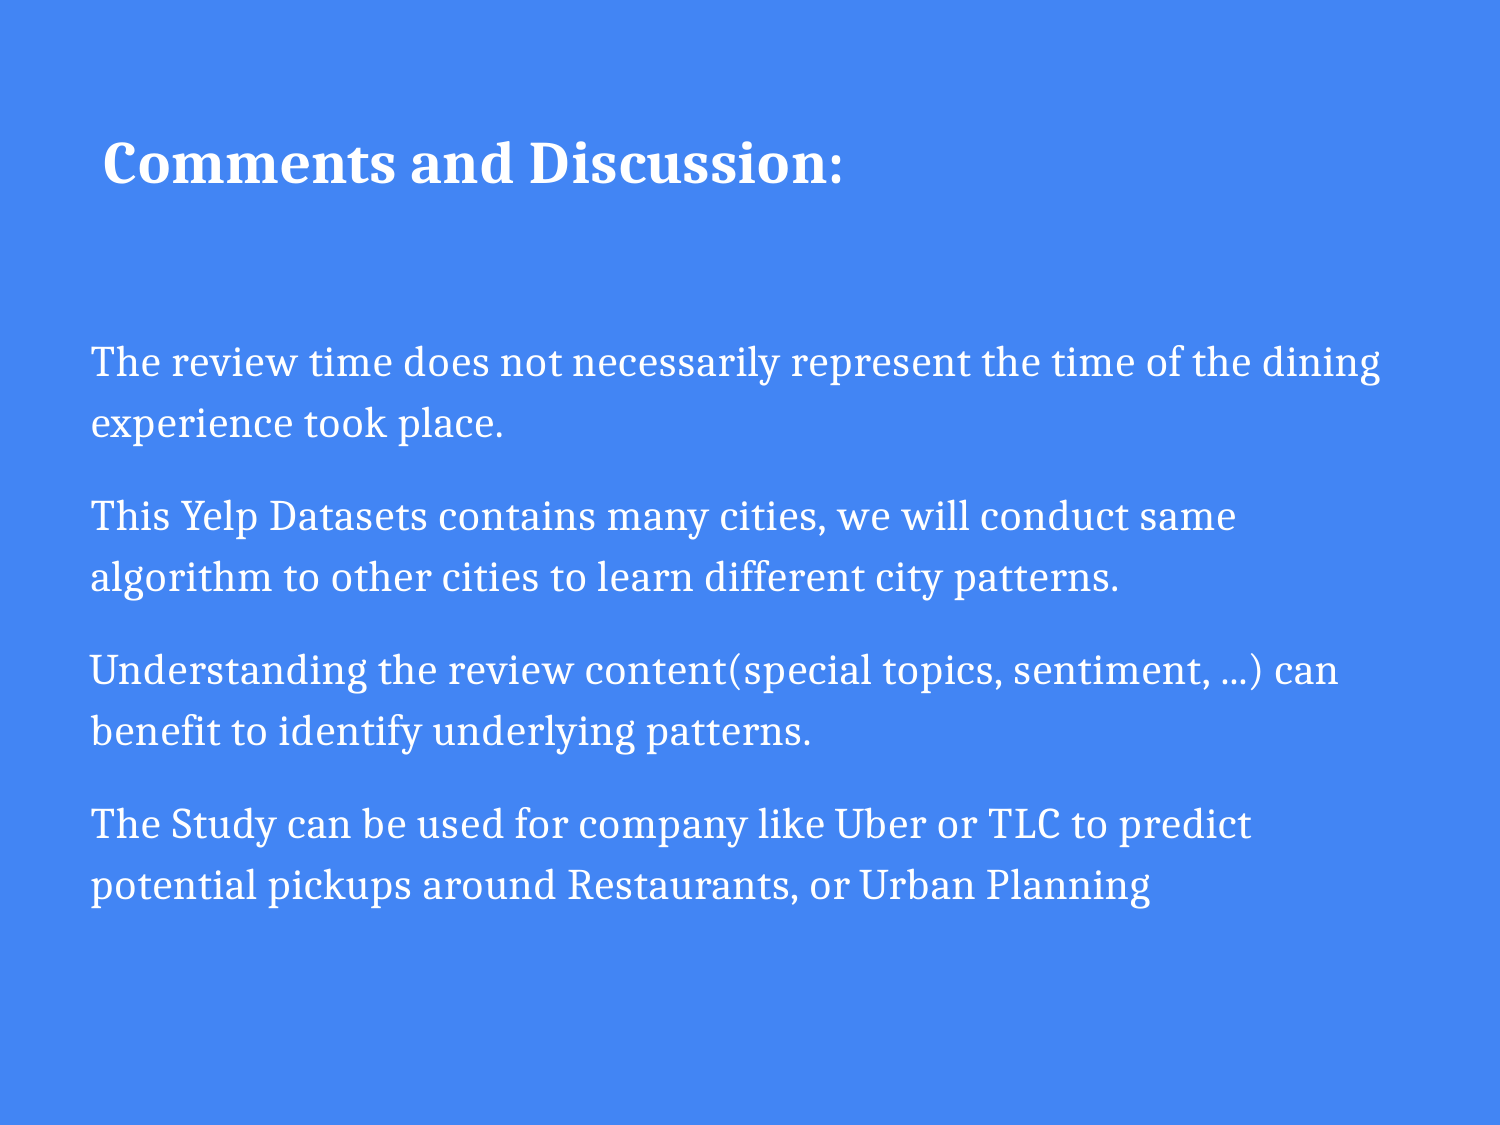

# Comments and Discussion:
The review time does not necessarily represent the time of the dining experience took place.
This Yelp Datasets contains many cities, we will conduct same algorithm to other cities to learn different city patterns.
Understanding the review content(special topics, sentiment, ...) can benefit to identify underlying patterns.
The Study can be used for company like Uber or TLC to predict potential pickups around Restaurants, or Urban Planning